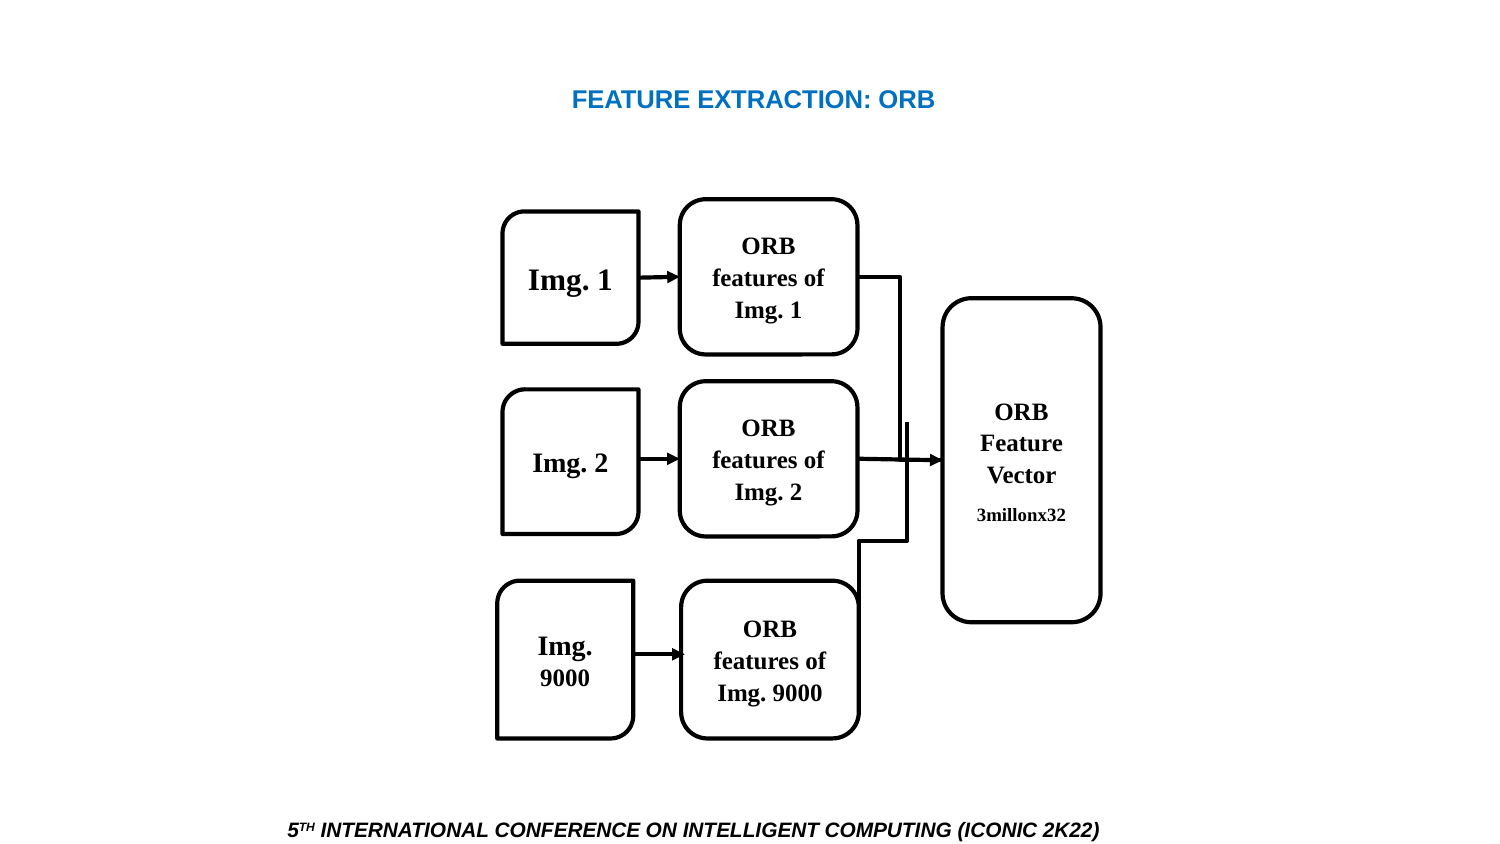

# FEATURE EXTRACTION: ORB

ORB features of Img. 1

Img. 1
Img. 2
Img. 9000

ORB features of Img. 9000

ORB Feature Vector
3millonx32

ORB features of Img. 2

5TH INTERNATIONAL CONFERENCE ON INTELLIGENT COMPUTING (ICONIC 2K22)